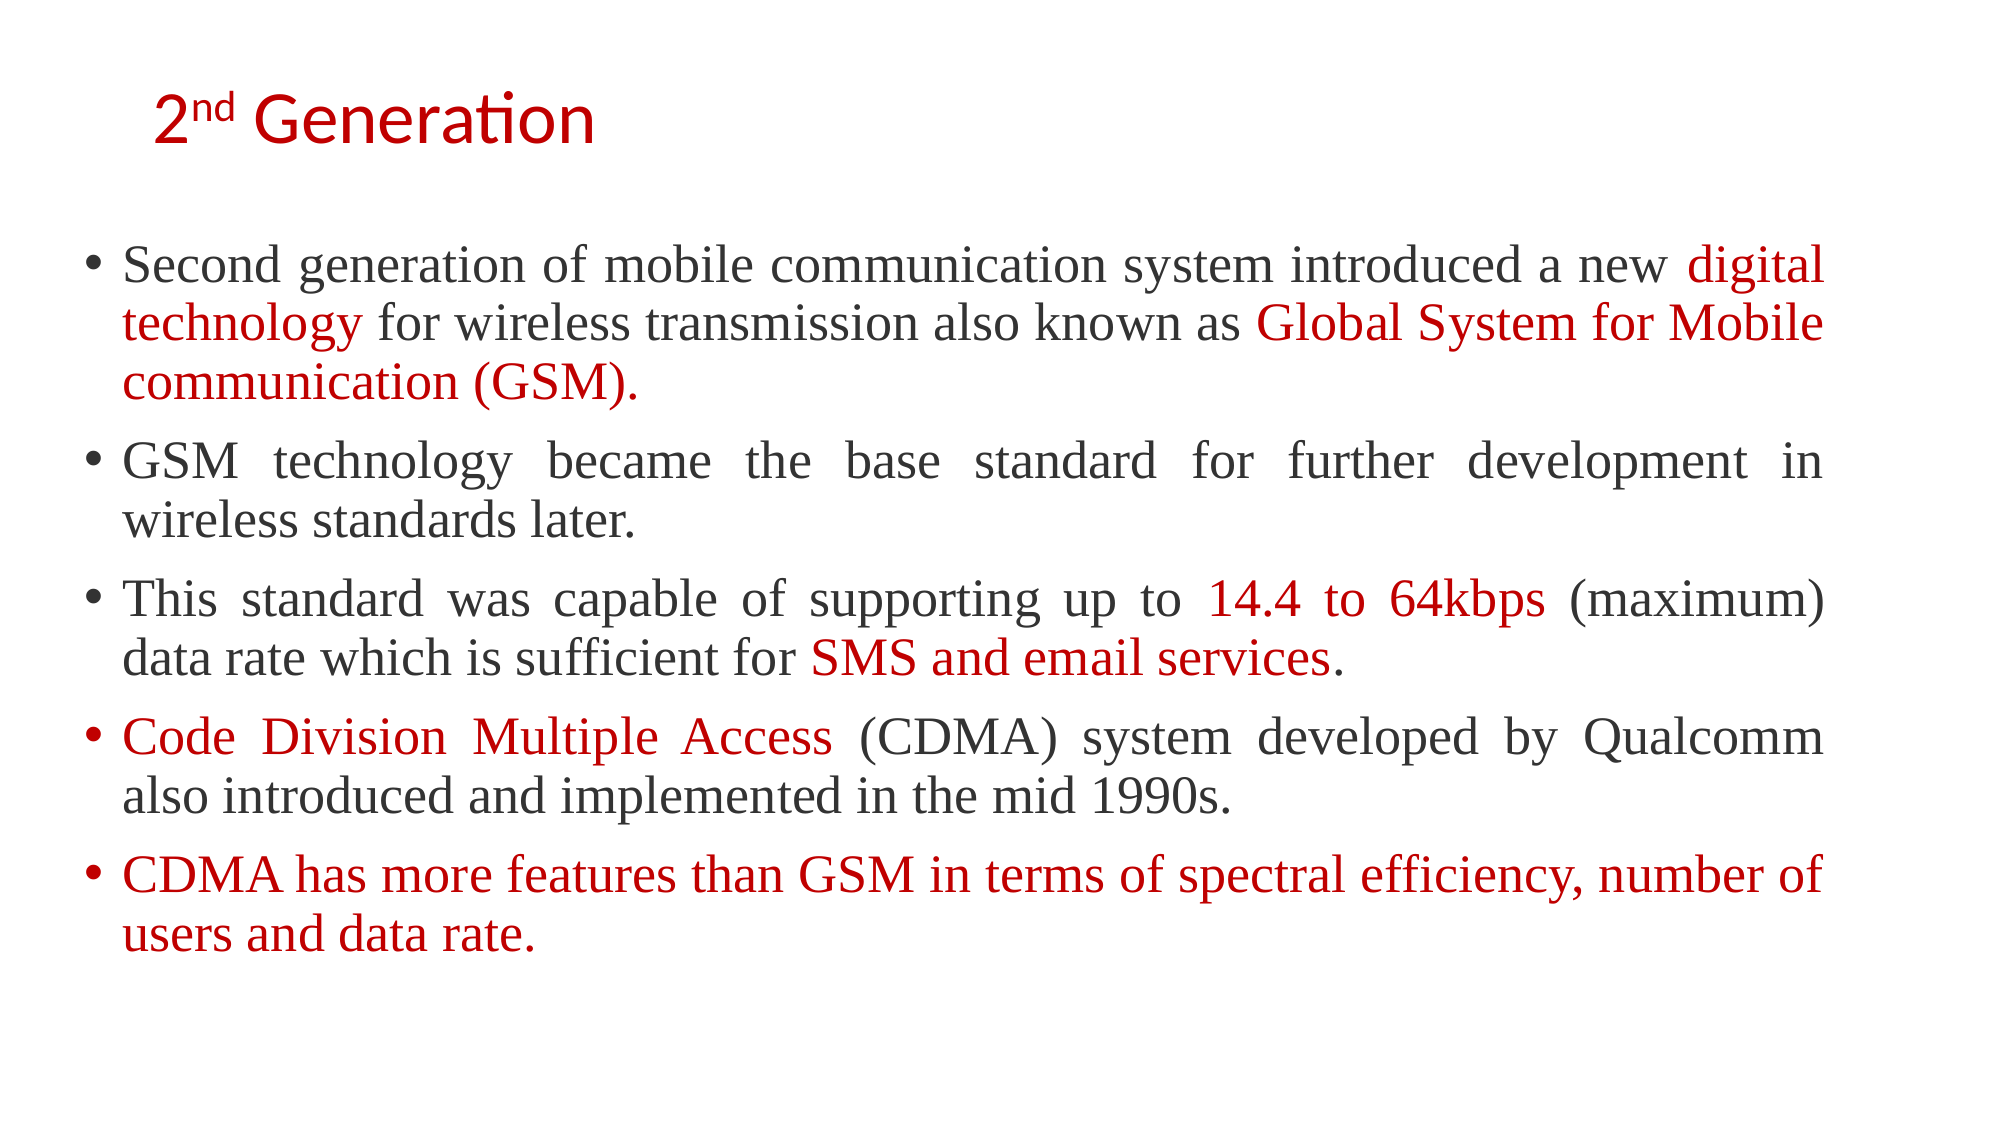

# 2nd Generation
Second generation of mobile communication system introduced a new digital technology for wireless transmission also known as Global System for Mobile communication (GSM).
GSM technology became the base standard for further development in wireless standards later.
This standard was capable of supporting up to 14.4 to 64kbps (maximum) data rate which is sufficient for SMS and email services.
Code Division Multiple Access (CDMA) system developed by Qualcomm also introduced and implemented in the mid 1990s.
CDMA has more features than GSM in terms of spectral efficiency, number of users and data rate.